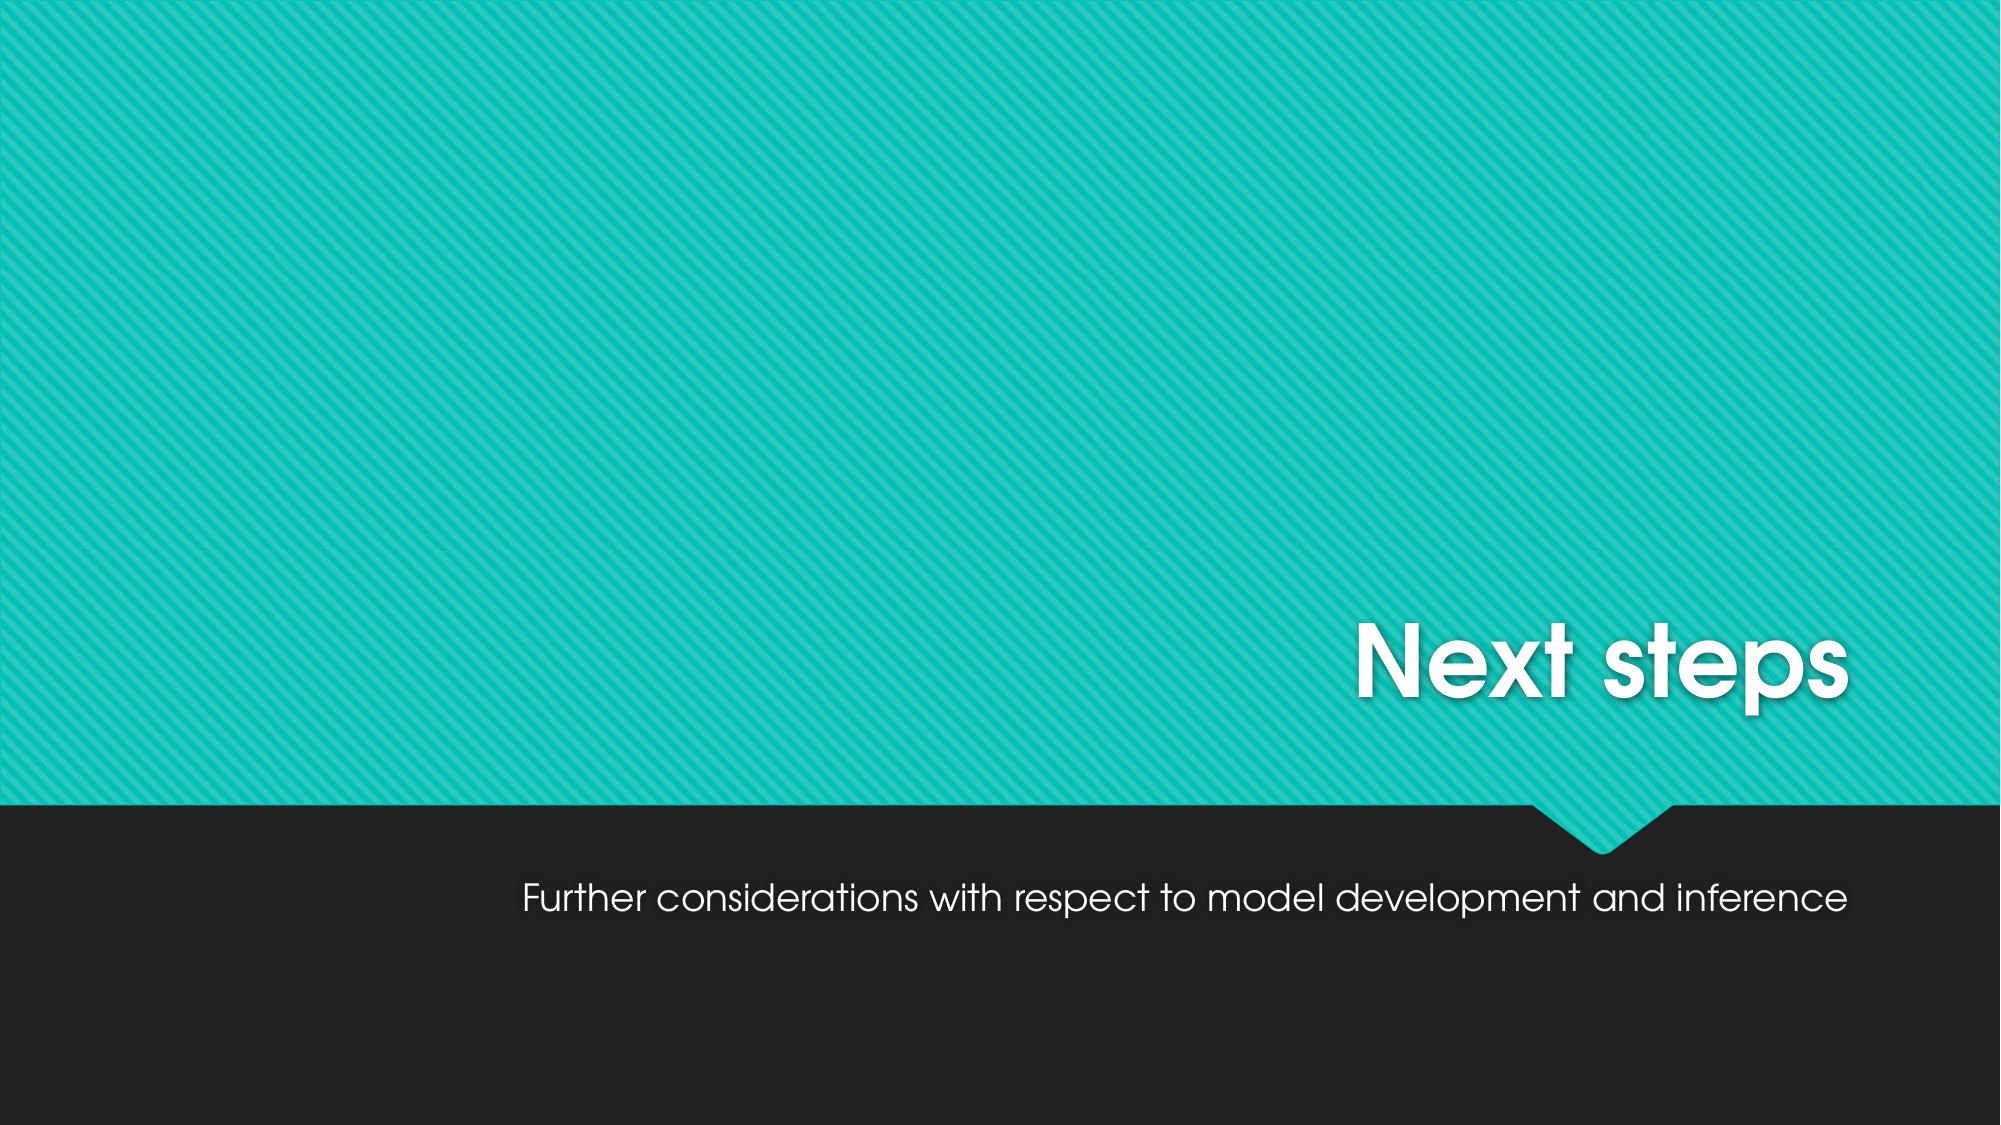

# Next steps
Further considerations with respect to model development and inference